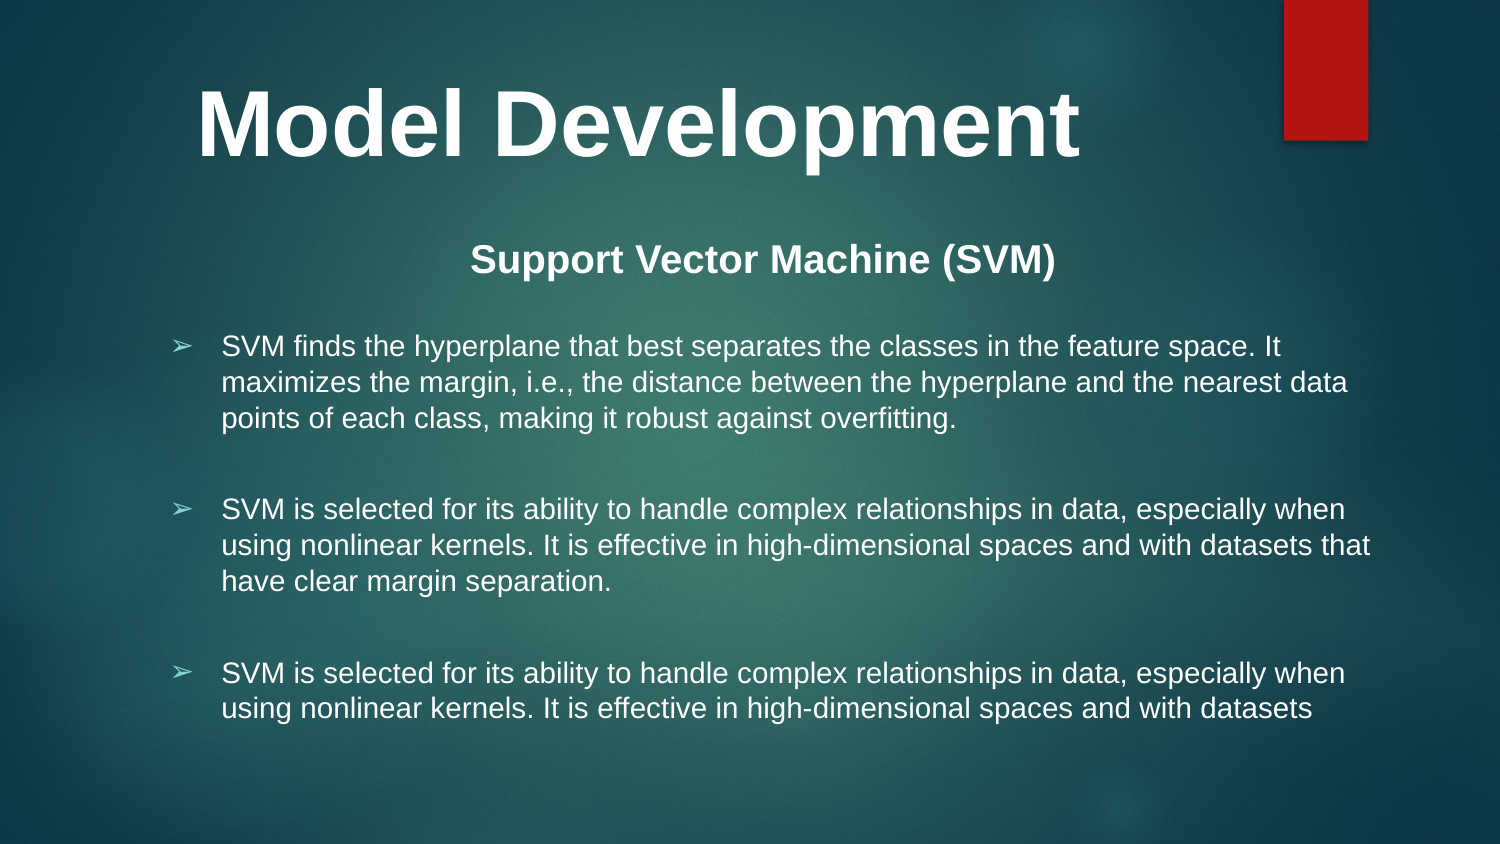

# Model Development

Support Vector Machine (SVM)
SVM finds the hyperplane that best separates the classes in the feature space. It maximizes the margin, i.e., the distance between the hyperplane and the nearest data points of each class, making it robust against overfitting.

SVM is selected for its ability to handle complex relationships in data, especially when using nonlinear kernels. It is effective in high-dimensional spaces and with datasets that have clear margin separation.

SVM is selected for its ability to handle complex relationships in data, especially when using nonlinear kernels. It is effective in high-dimensional spaces and with datasets